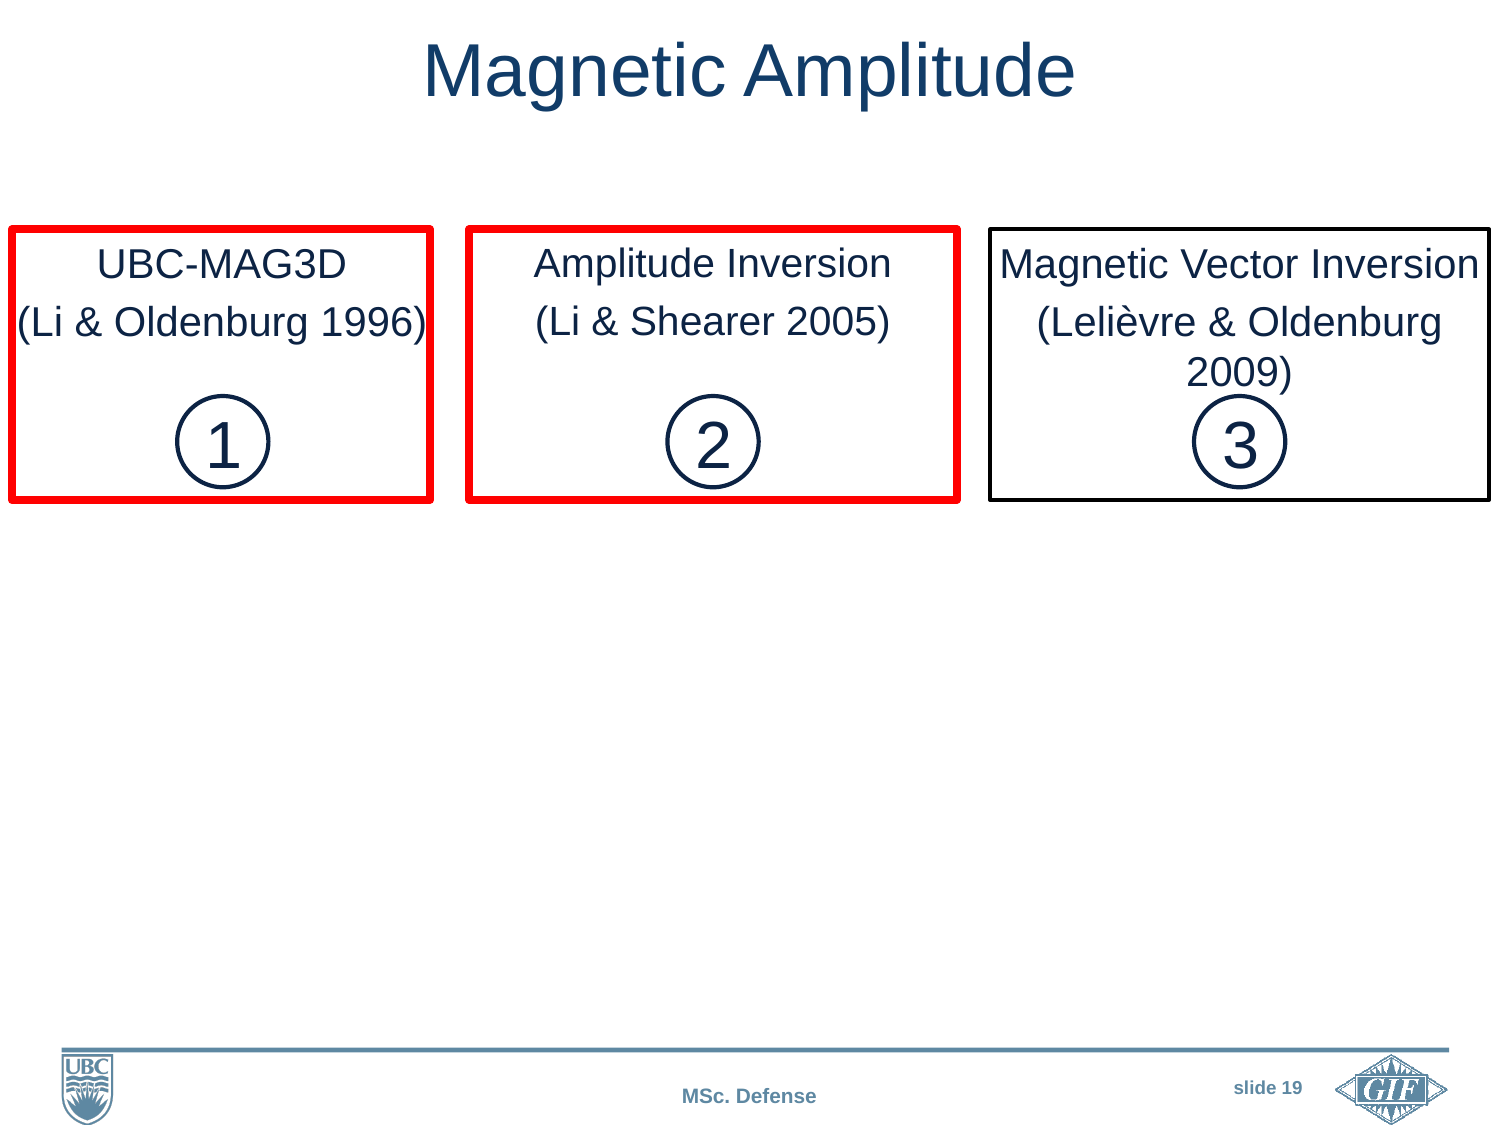

# Magnetic Amplitude

UBC-MAG3D
(Li & Oldenburg 1996)

Amplitude Inversion
(Li & Shearer 2005)
Magnetic Vector Inversion
(Lelièvre & Oldenburg 2009)

1
2
3